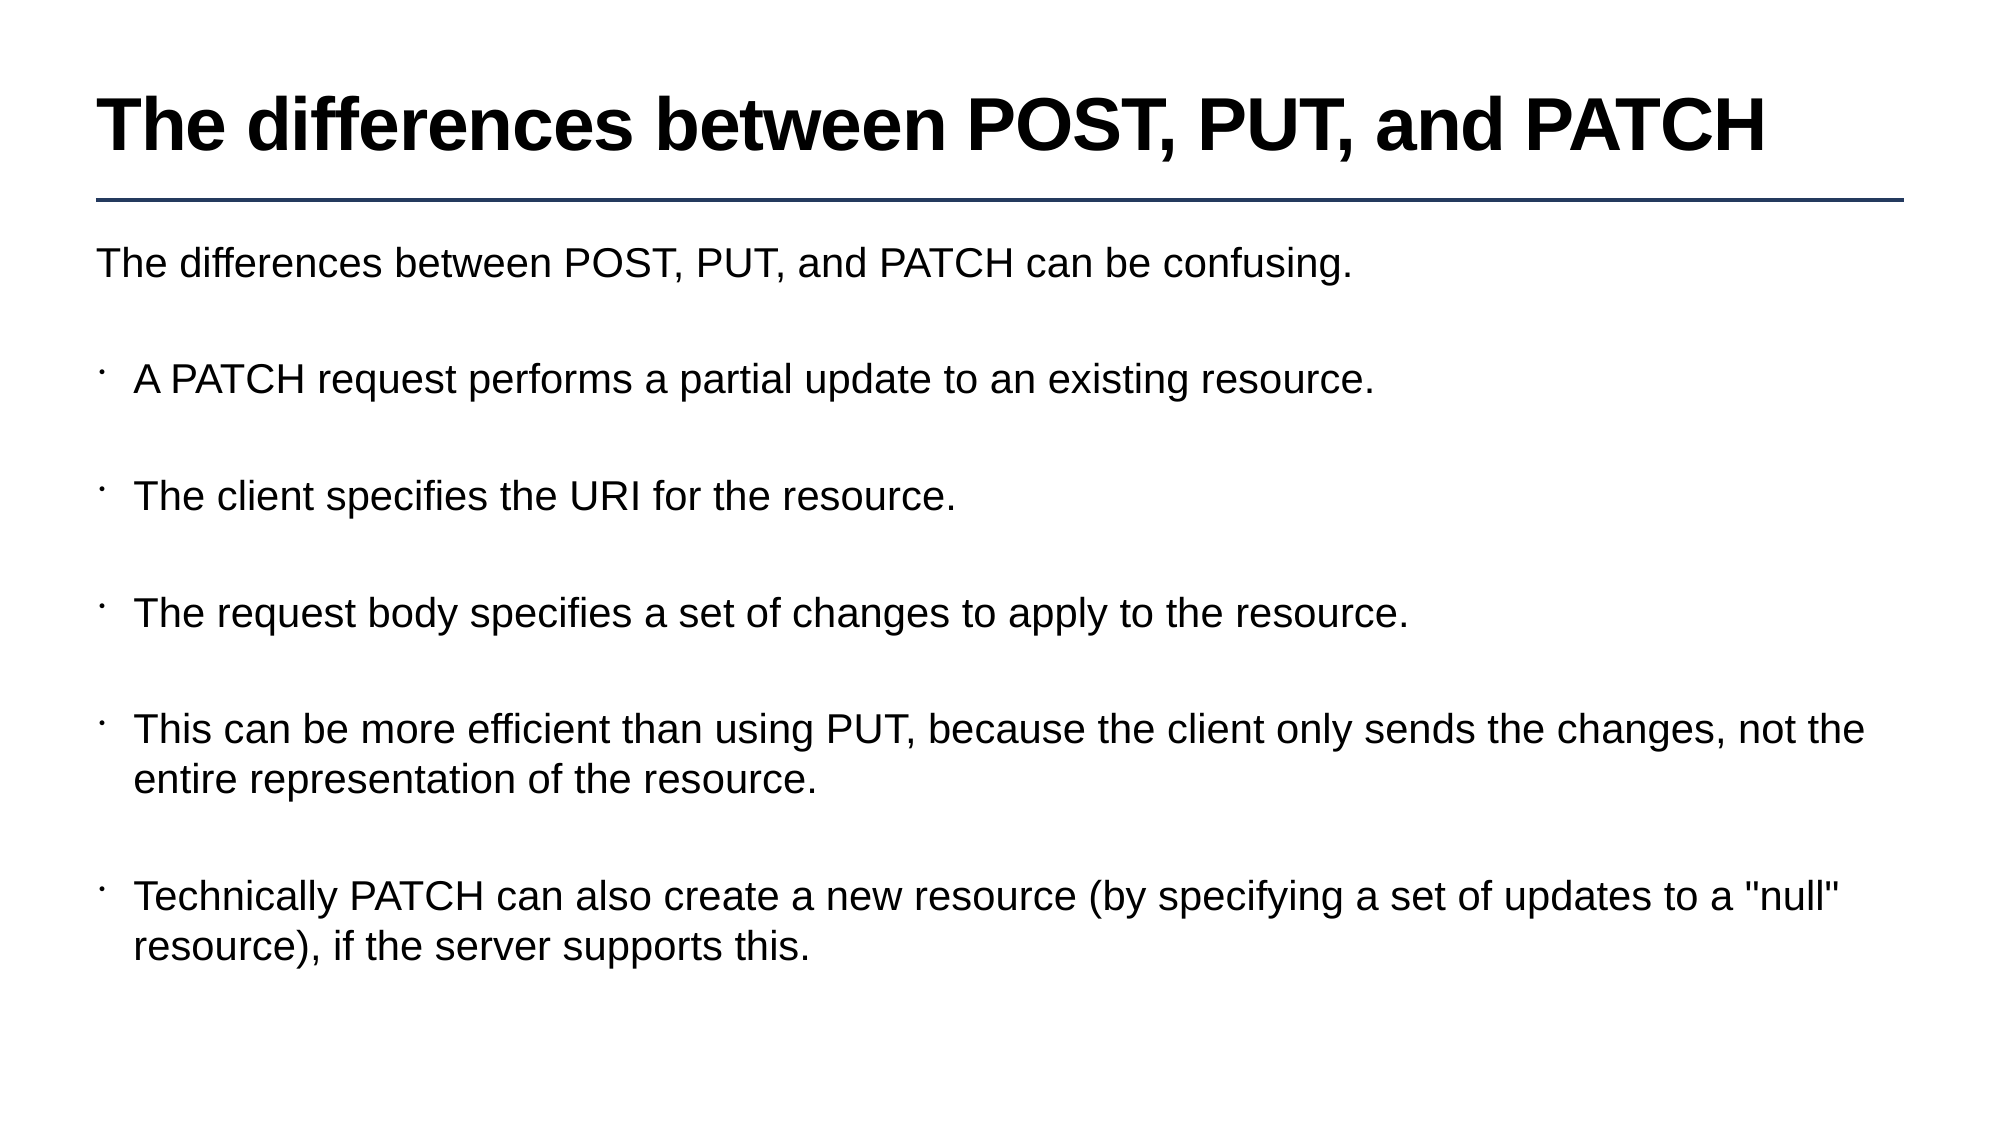

# The differences between POST, PUT, and PATCH
The differences between POST, PUT, and PATCH can be confusing.

A PATCH request performs a partial update to an existing resource.

The client specifies the URI for the resource.

The request body specifies a set of changes to apply to the resource.

This can be more efficient than using PUT, because the client only sends the changes, not the entire representation of the resource.

Technically PATCH can also create a new resource (by specifying a set of updates to a "null" resource), if the server supports this.